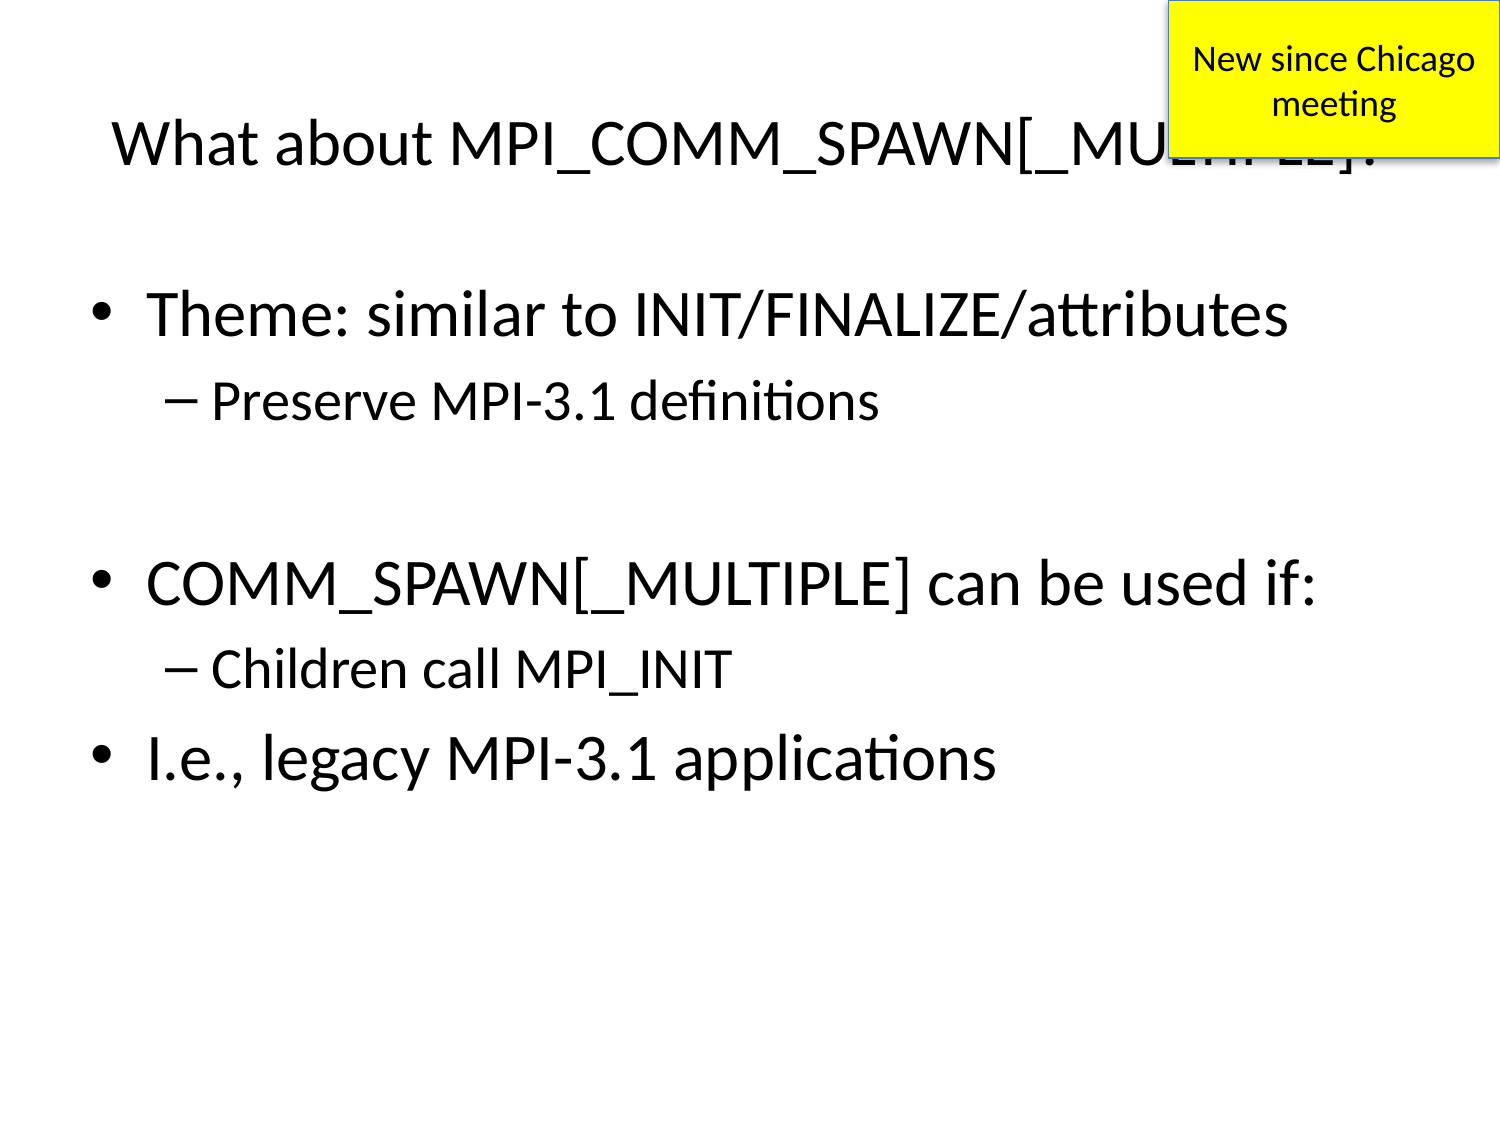

New since Chicago meeting
# What about MPI_COMM_SPAWN[_MULTIPLE]?
Theme: similar to INIT/FINALIZE/attributes
Preserve MPI-3.1 definitions

COMM_SPAWN[_MULTIPLE] can be used if:
Children call MPI_INIT
I.e., legacy MPI-3.1 applications